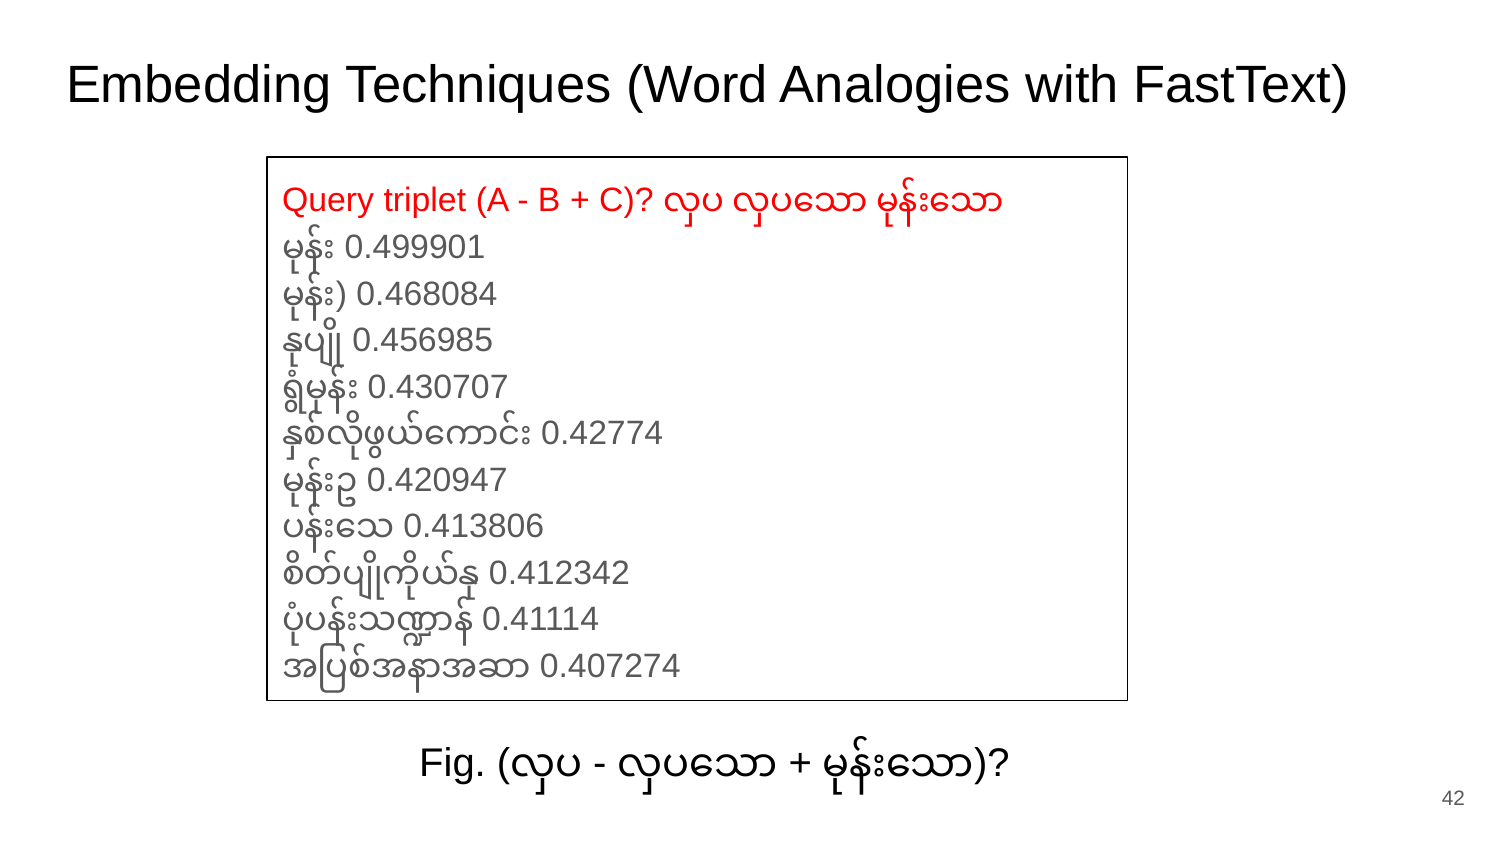

# Embedding Techniques (Word Analogies with FastText)
Query triplet (A - B + C)? လှပ လှပသော မုန်းသော
မုန်း 0.499901
မုန်း) 0.468084
နုပျို 0.456985
ရွံမုန်း 0.430707
နှစ်လိုဖွယ်ကောင်း 0.42774
မုန်းဥ 0.420947
ပန်းသေ 0.413806
စိတ်ပျိုကိုယ်နု 0.412342
ပုံပန်းသဏ္ဍာန် 0.41114
အပြစ်အနာအဆာ 0.407274
Fig. (လှပ - လှပသော + မုန်းသော)?
42